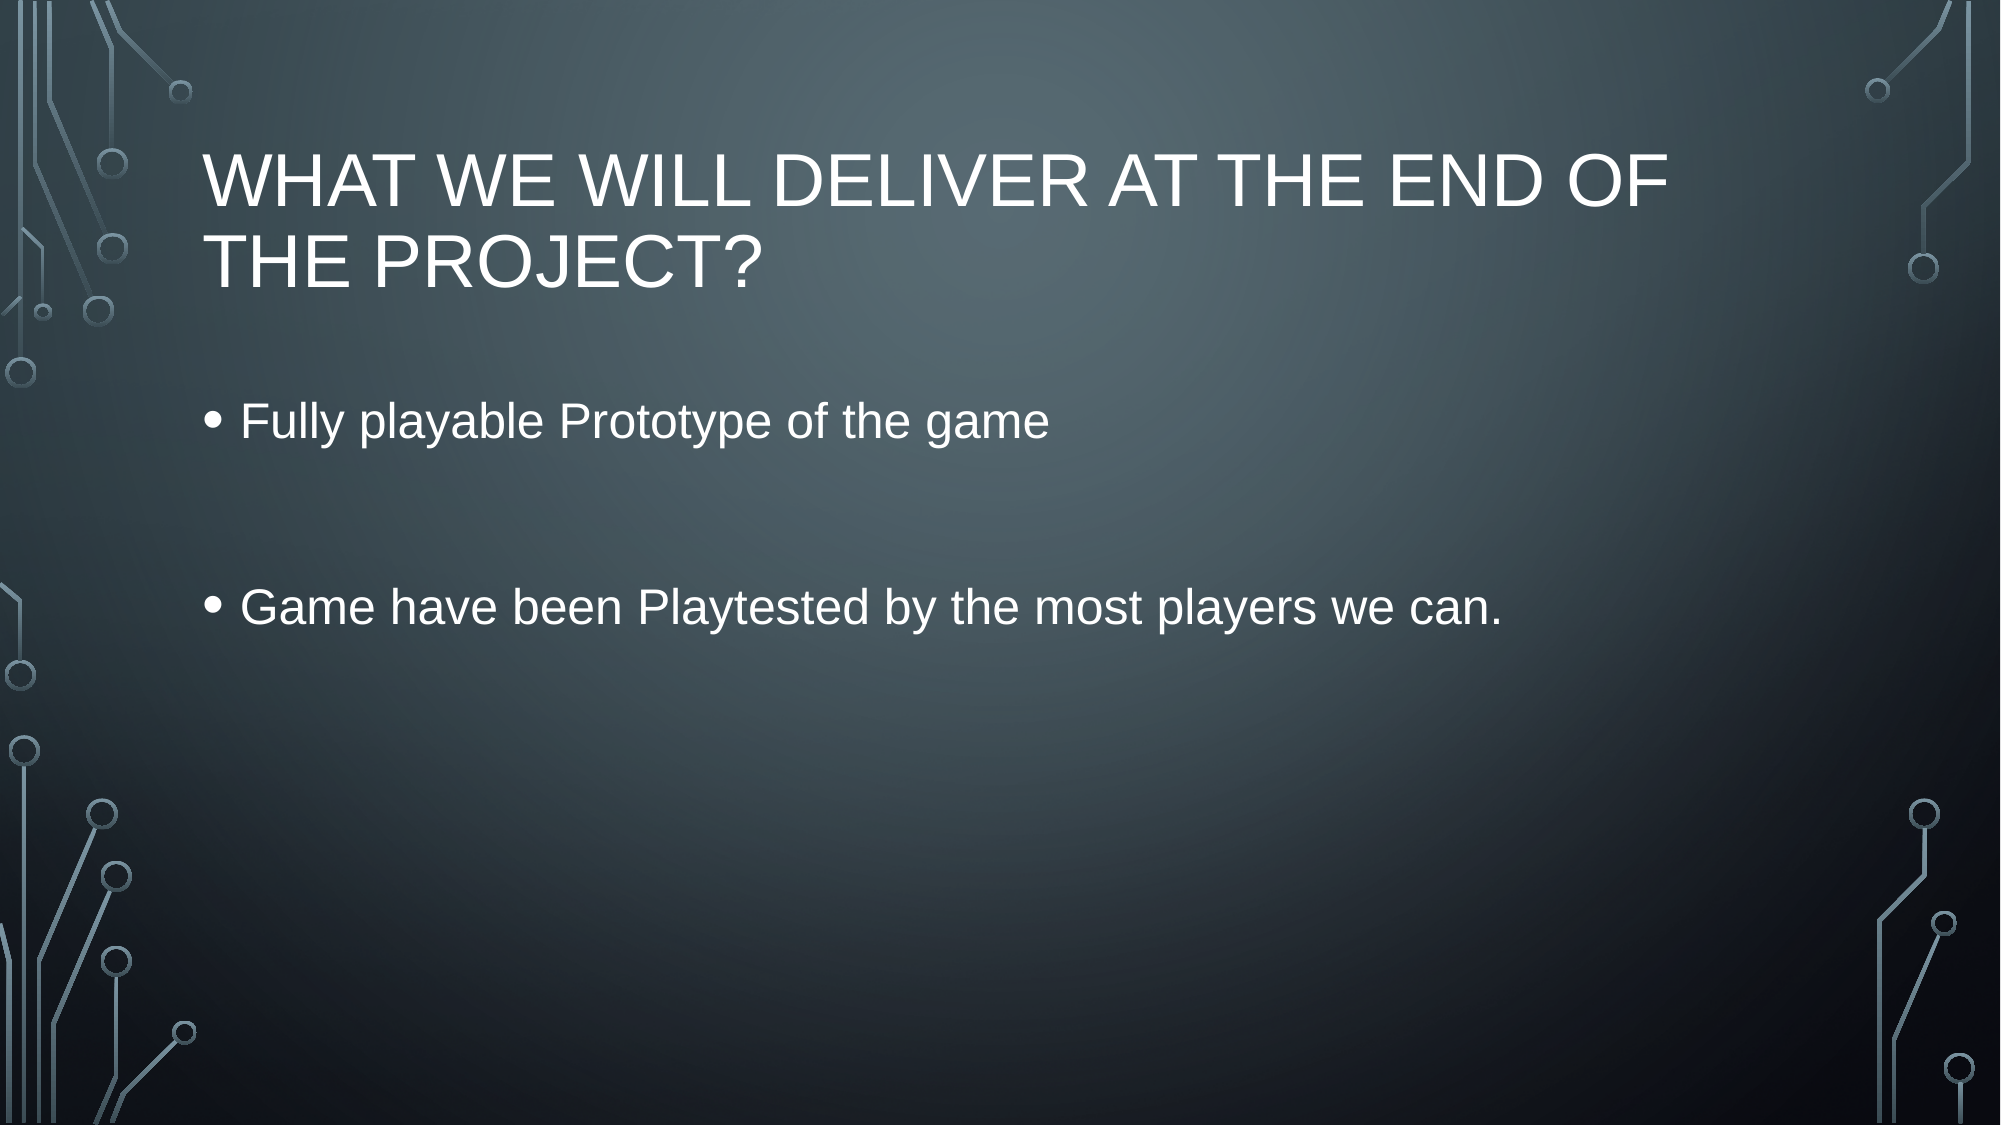

# What we will deliver at the end of the project?
Fully playable Prototype of the game

Game have been Playtested by the most players we can.